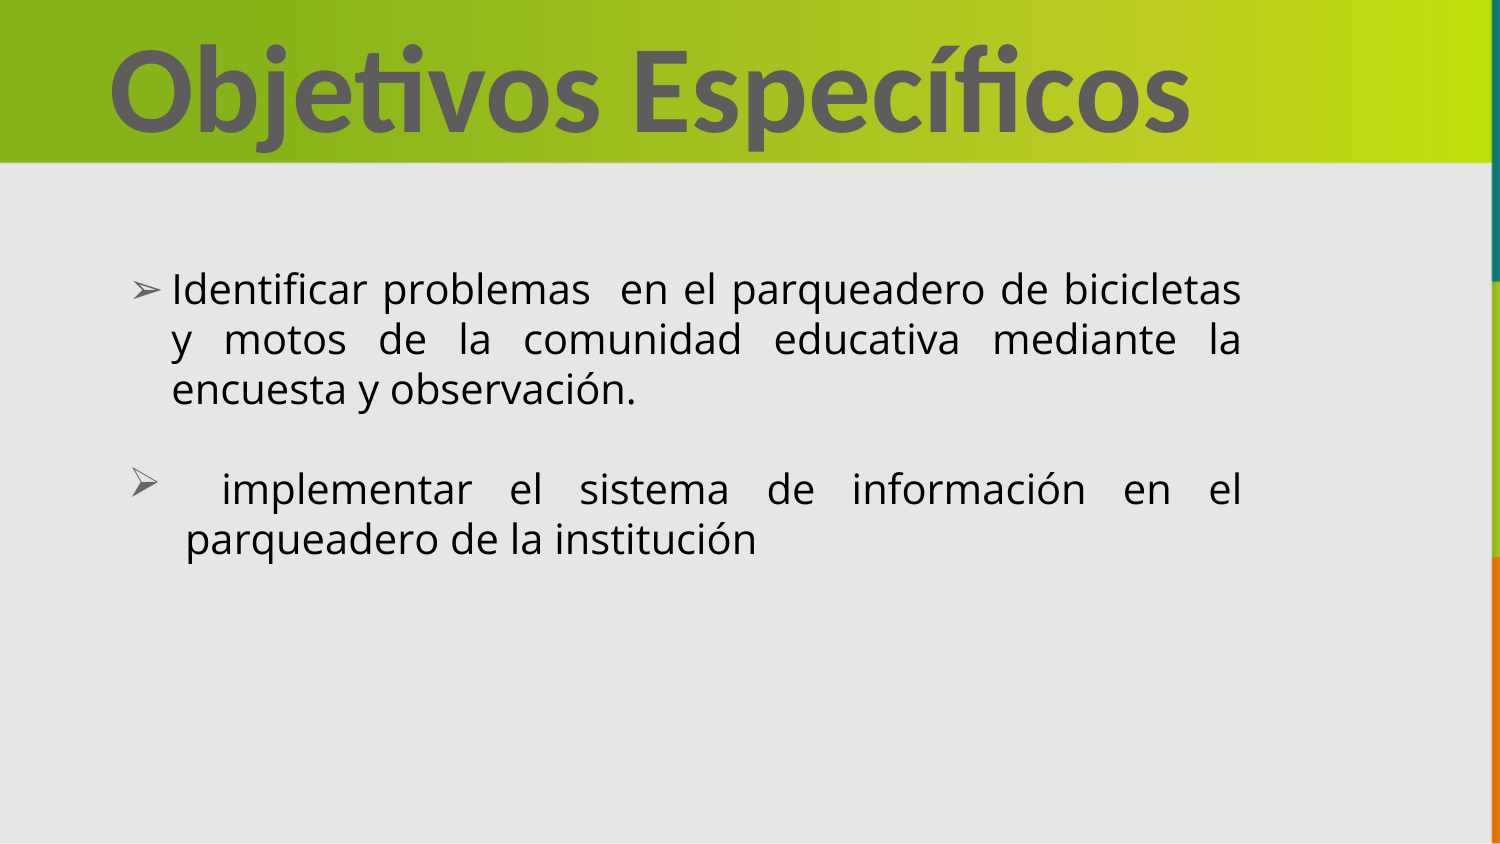

Objetivos Específicos

Identificar problemas  en el parqueadero de bicicletas y motos de la comunidad educativa mediante la encuesta y observación.

 implementar el sistema de información en el parqueadero de la institución